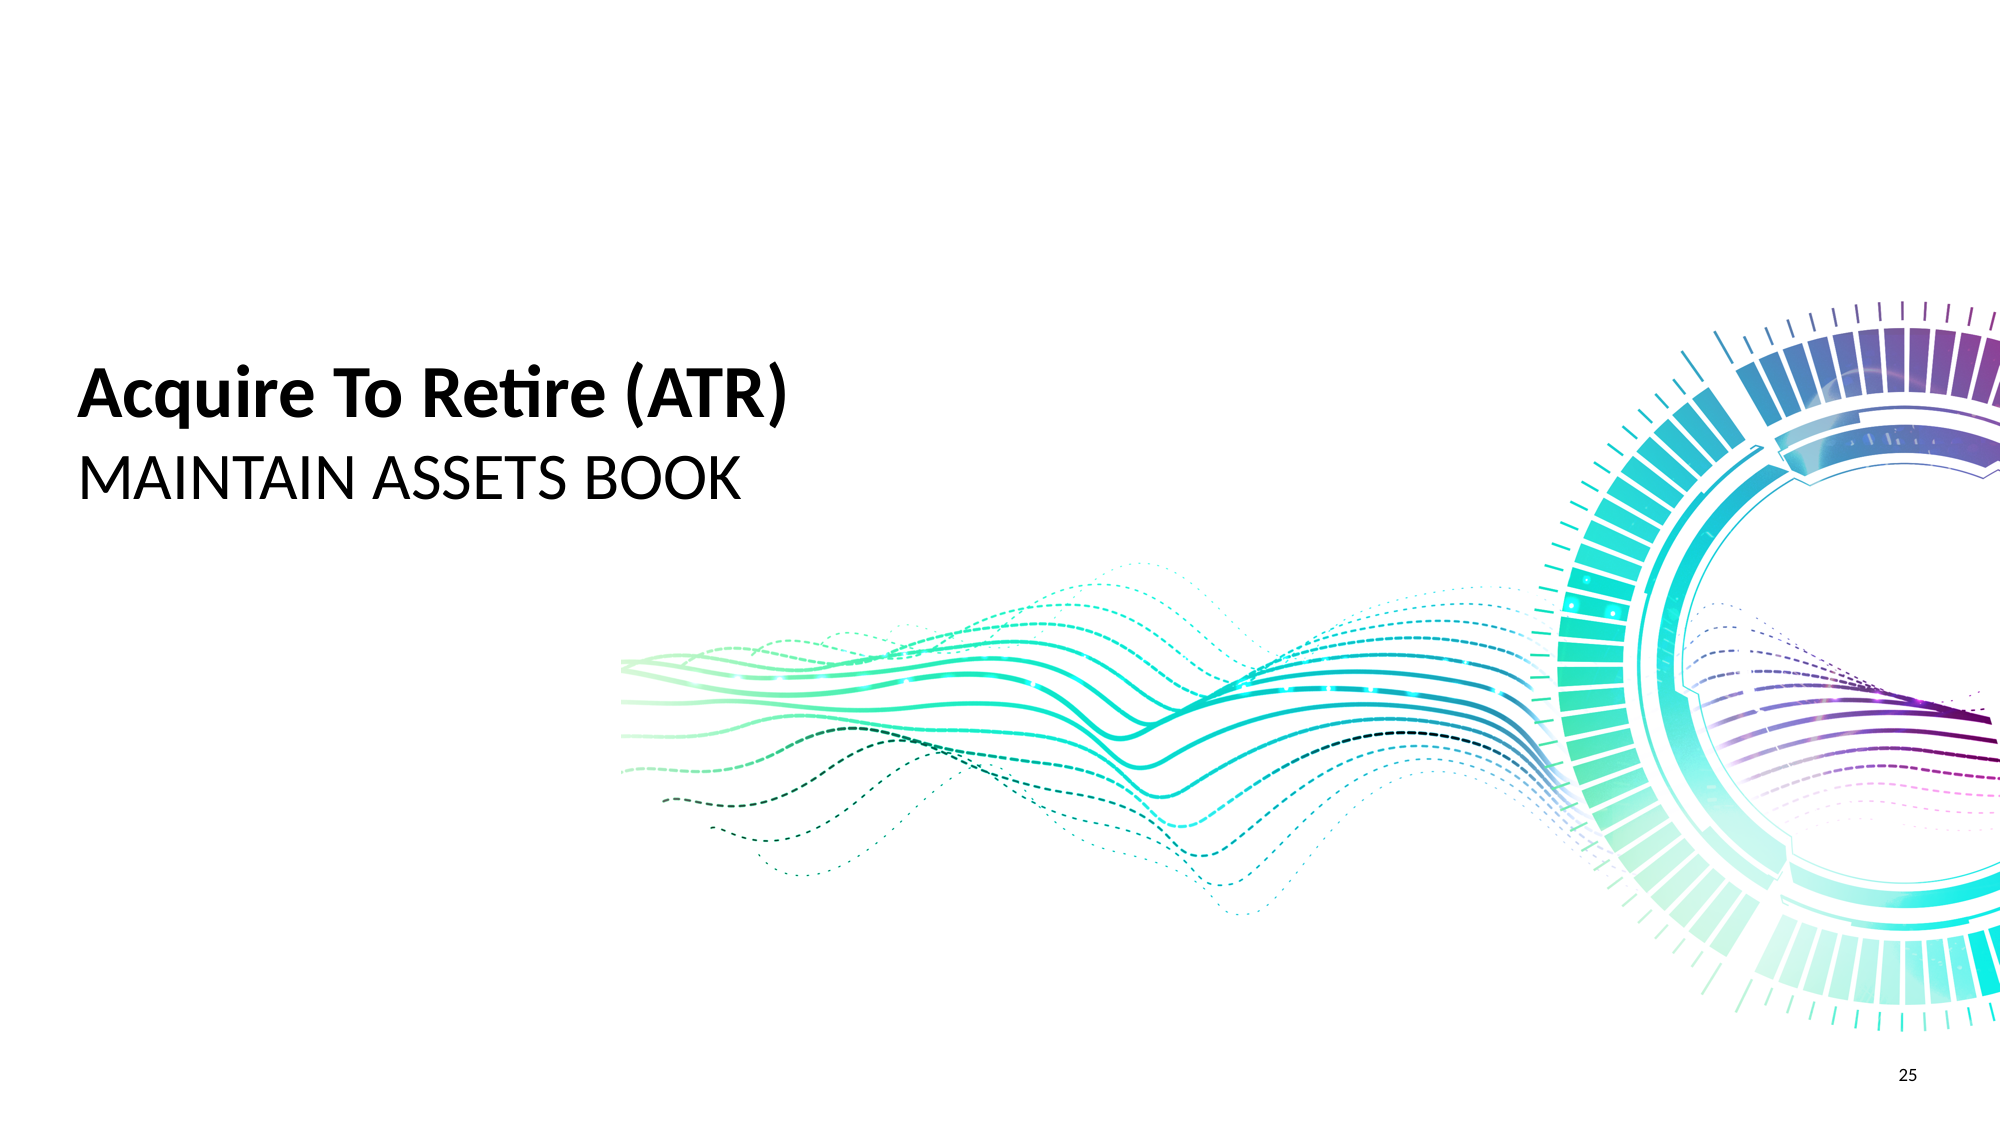

# Acquire To Retire (ATR)
MAINTAIN ASSETS BOOK